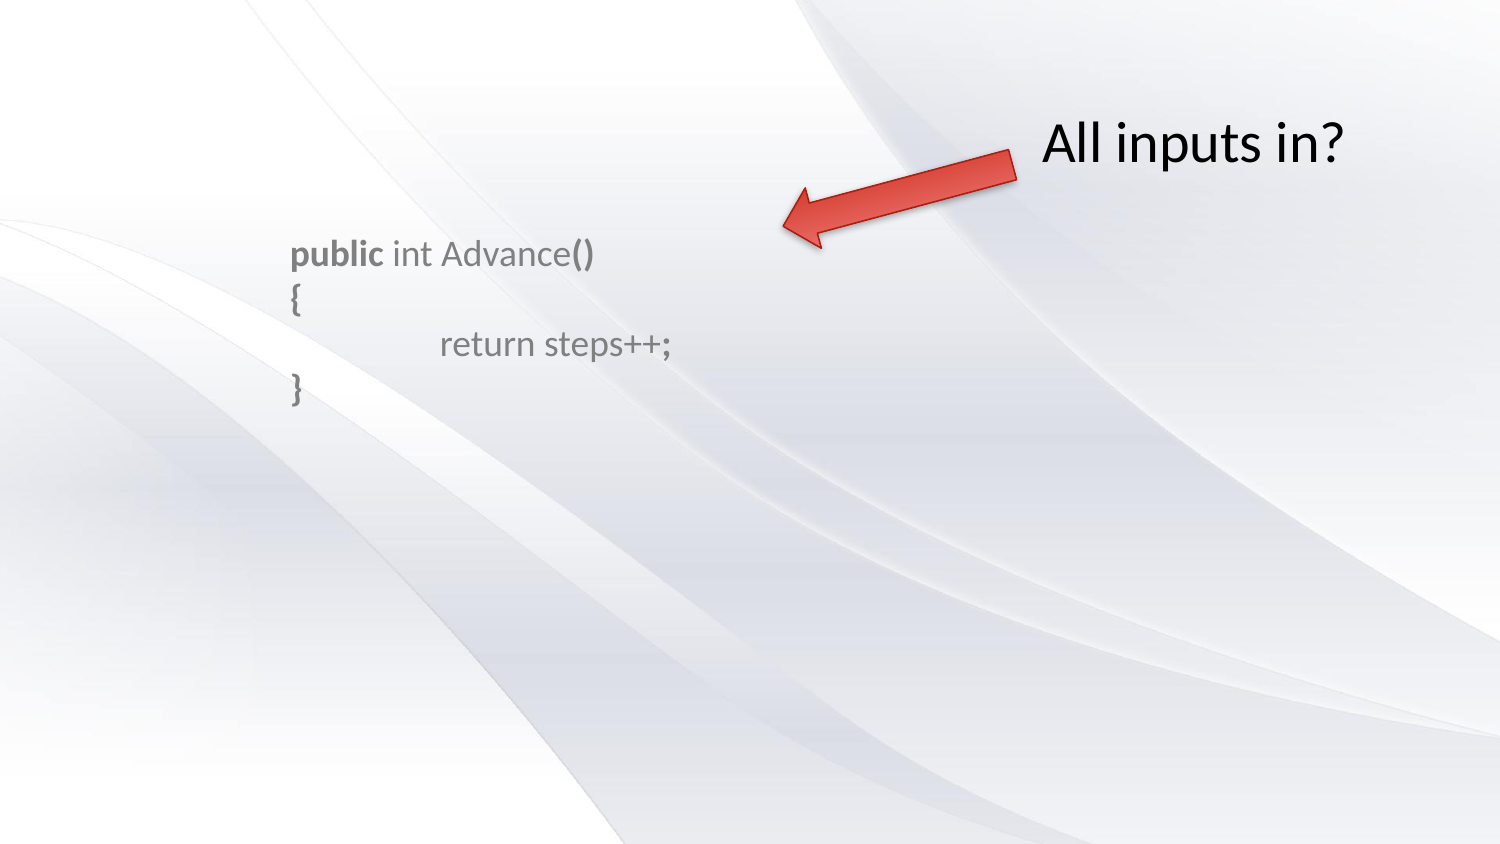

All inputs in?

public int Advance()
{
	return steps++;
}